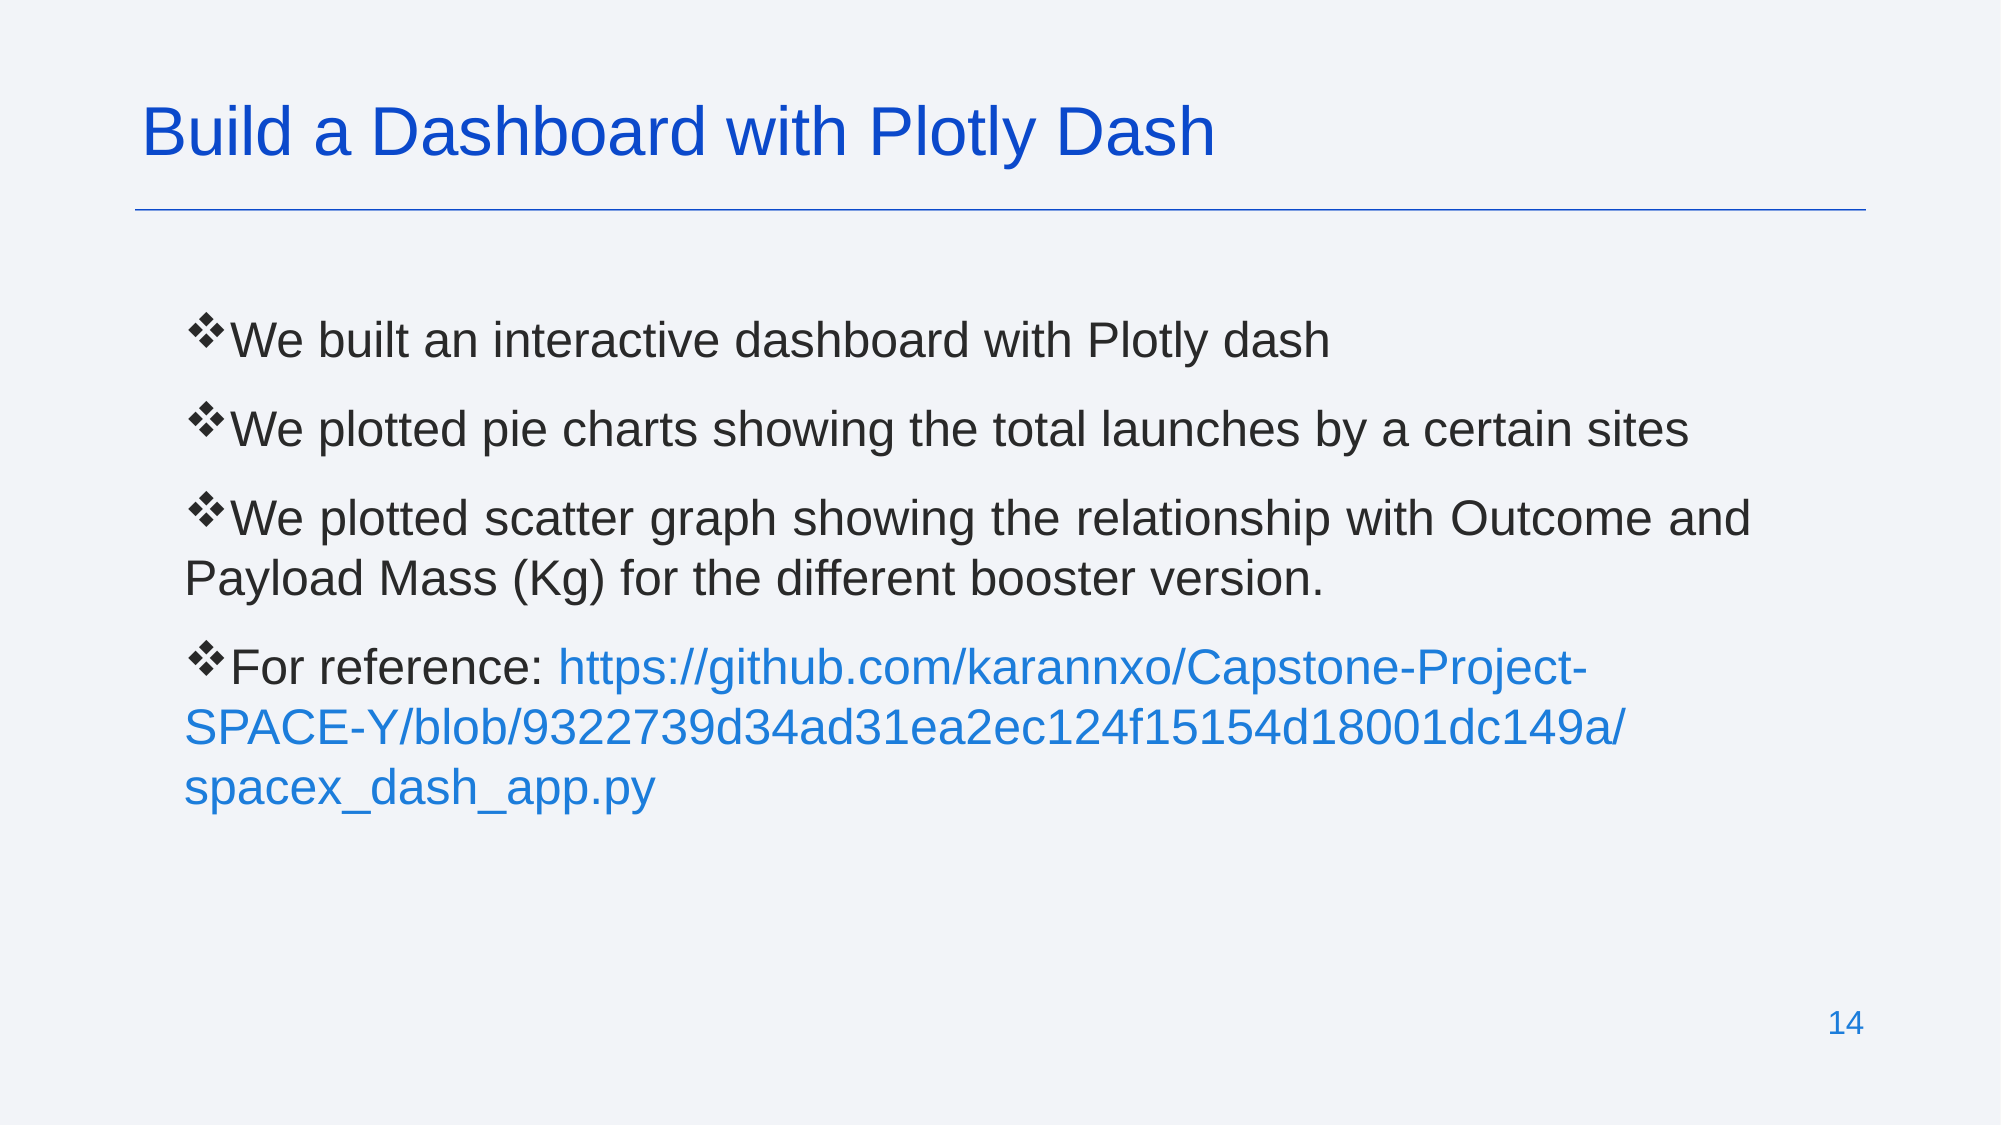

Build a Dashboard with Plotly Dash
We built an interactive dashboard with Plotly dash
We plotted pie charts showing the total launches by a certain sites
We plotted scatter graph showing the relationship with Outcome and Payload Mass (Kg) for the different booster version.
For reference: https://github.com/karannxo/Capstone-Project-SPACE-Y/blob/9322739d34ad31ea2ec124f15154d18001dc149a/spacex_dash_app.py
14